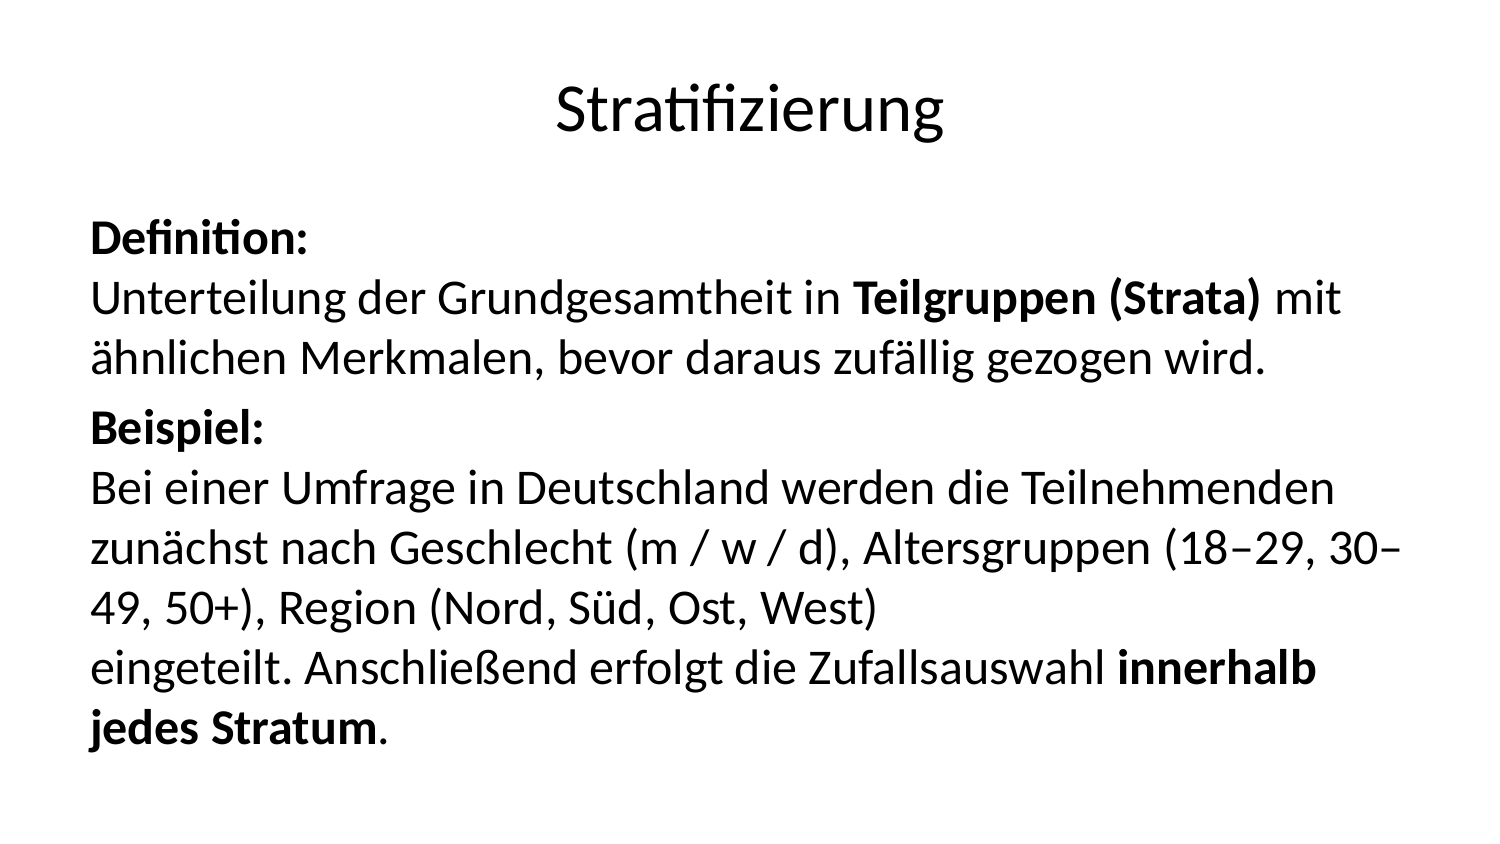

# Stratifizierung
Definition:
Unterteilung der Grundgesamtheit in Teilgruppen (Strata) mit ähnlichen Merkmalen, bevor daraus zufällig gezogen wird.
Beispiel:
Bei einer Umfrage in Deutschland werden die Teilnehmenden zunächst nach Geschlecht (m / w / d), Altersgruppen (18–29, 30–49, 50+), Region (Nord, Süd, Ost, West)
eingeteilt. Anschließend erfolgt die Zufallsauswahl innerhalb jedes Stratum.